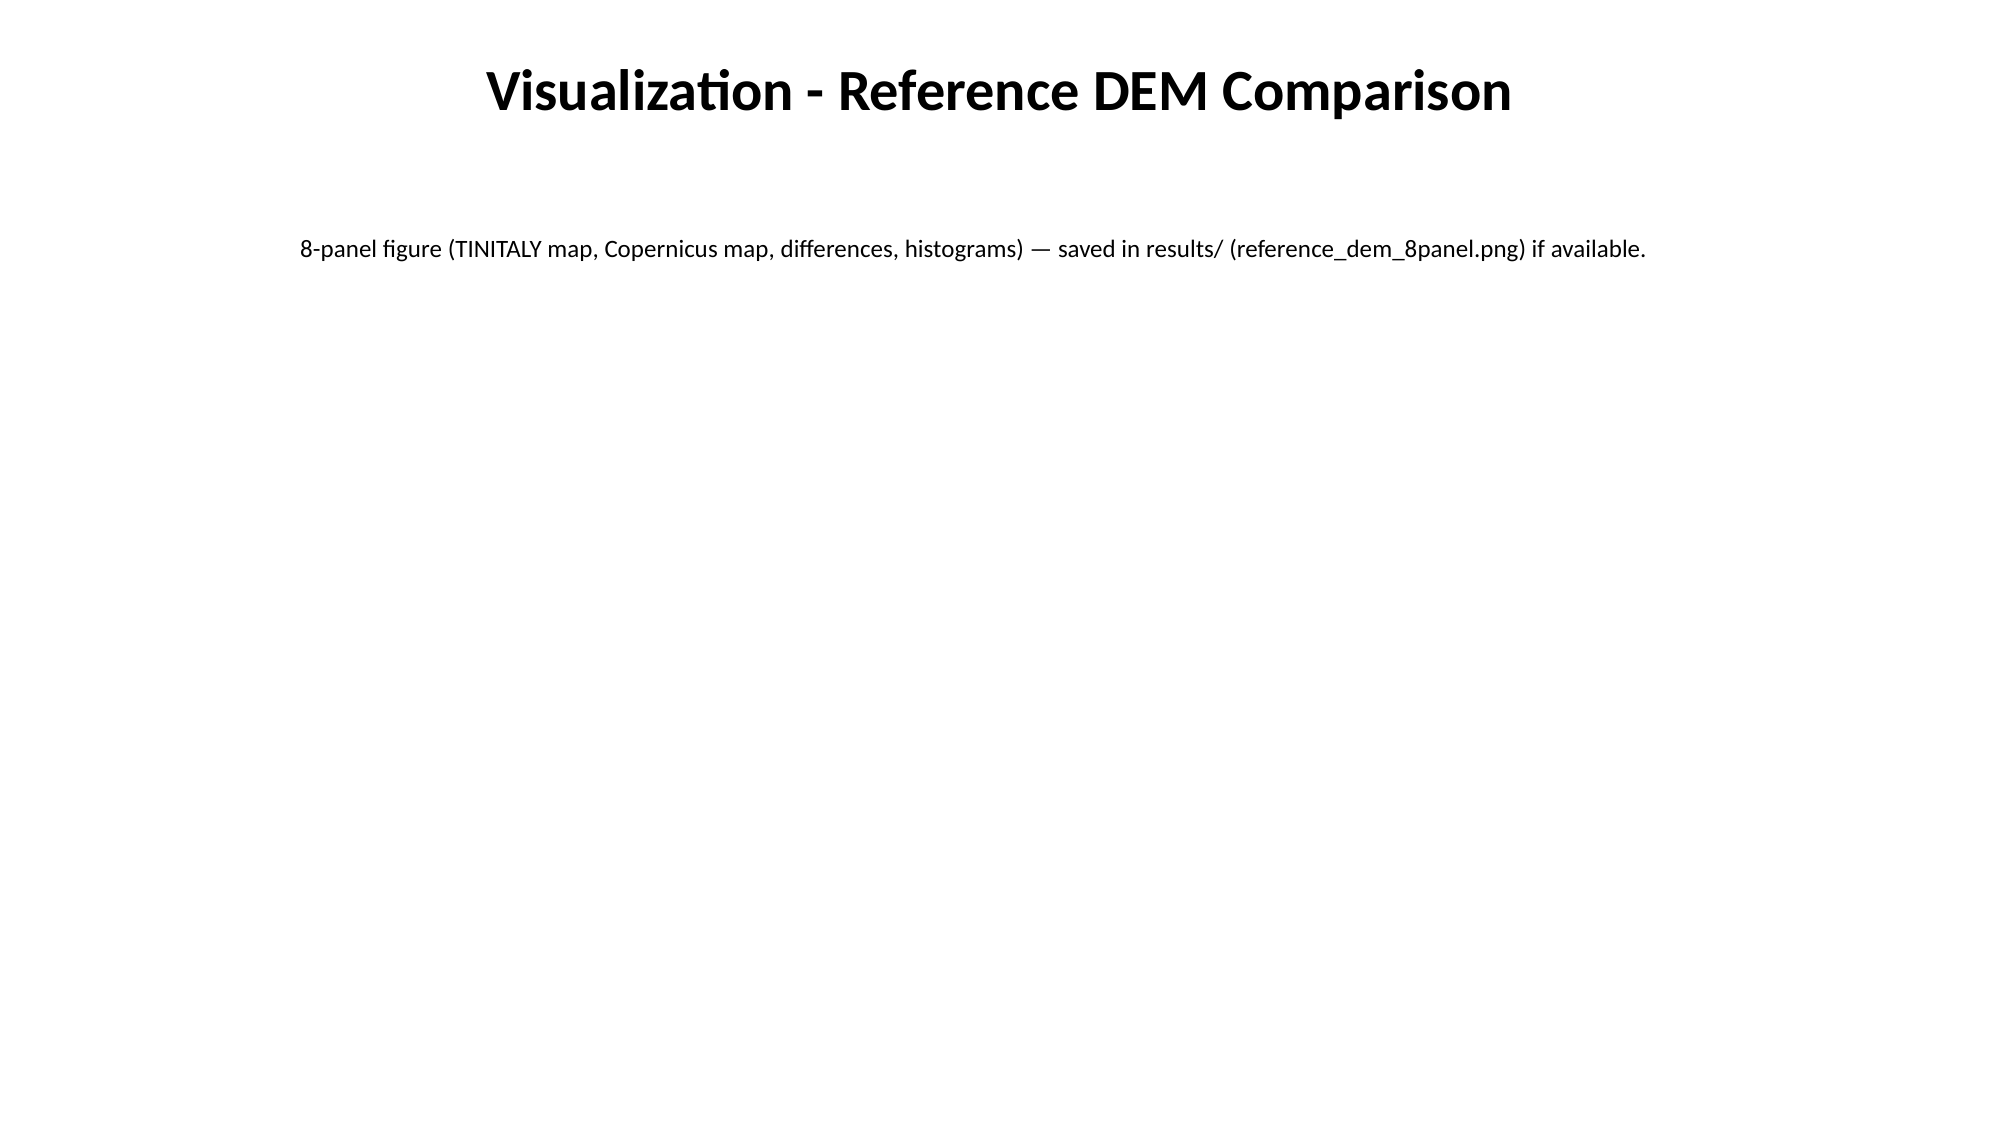

Visualization - Reference DEM Comparison
8-panel figure (TINITALY map, Copernicus map, differences, histograms) — saved in results/ (reference_dem_8panel.png) if available.